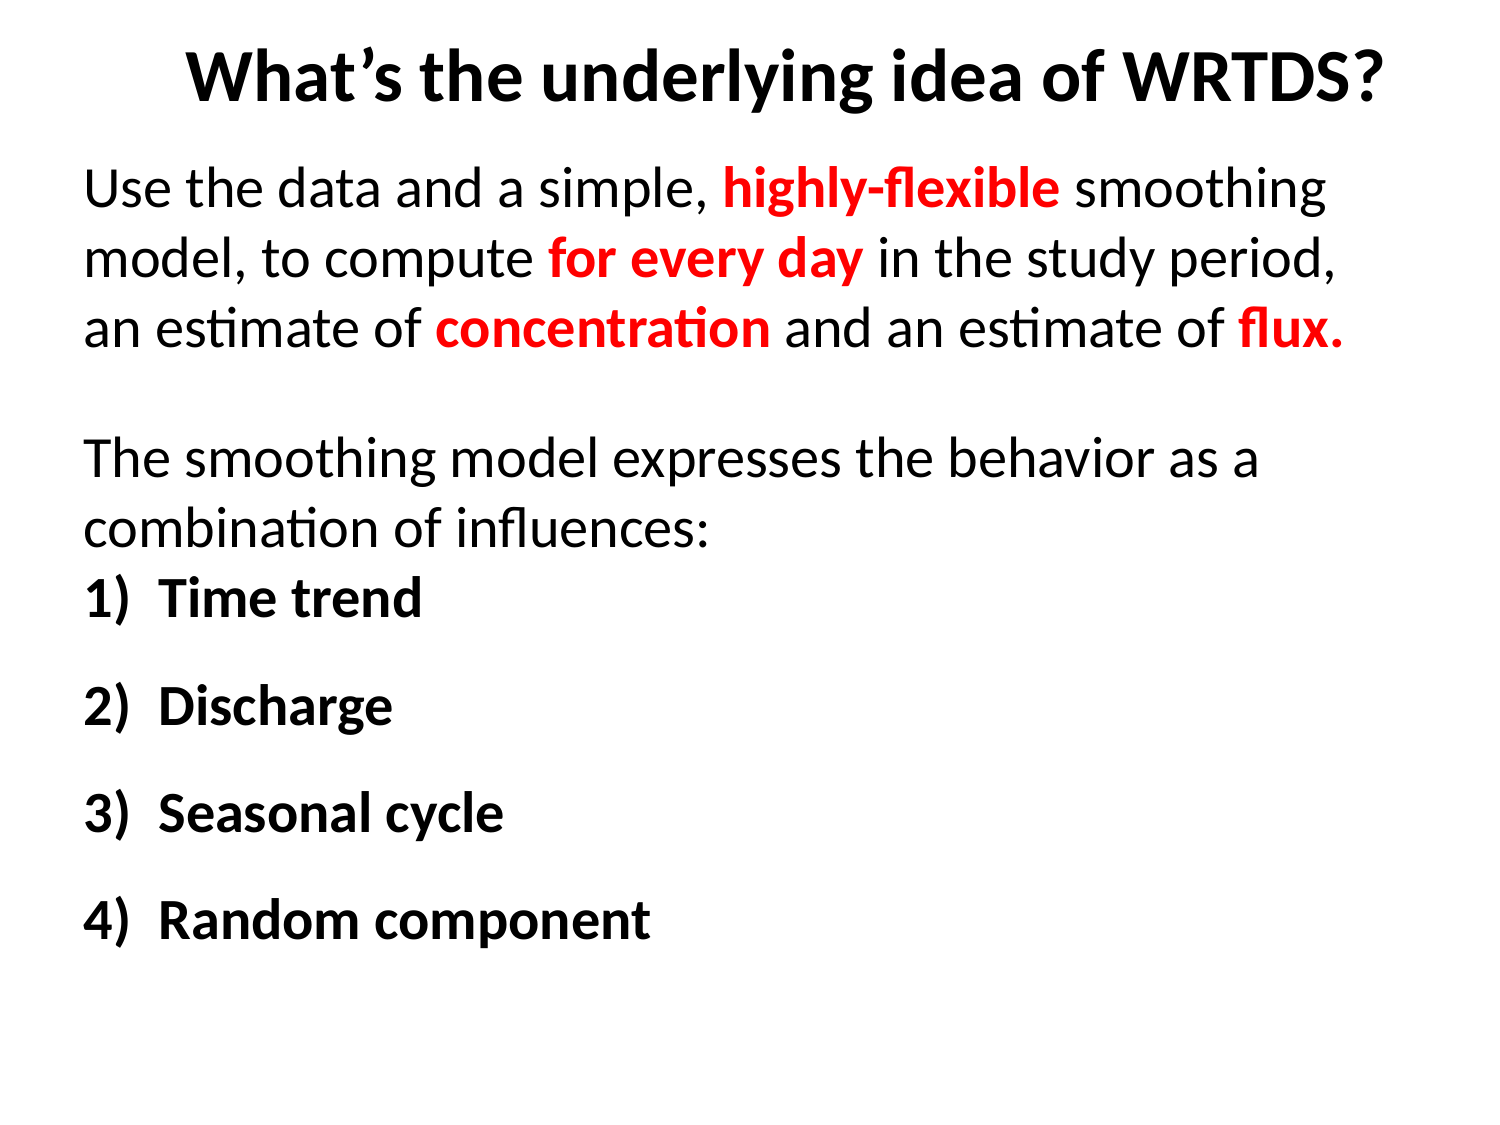

# What’s the underlying idea of WRTDS?
Use the data and a simple, highly-flexible smoothing model, to compute for every day in the study period, an estimate of concentration and an estimate of flux.

The smoothing model expresses the behavior as a combination of influences:
Time trend
Discharge
Seasonal cycle
Random component